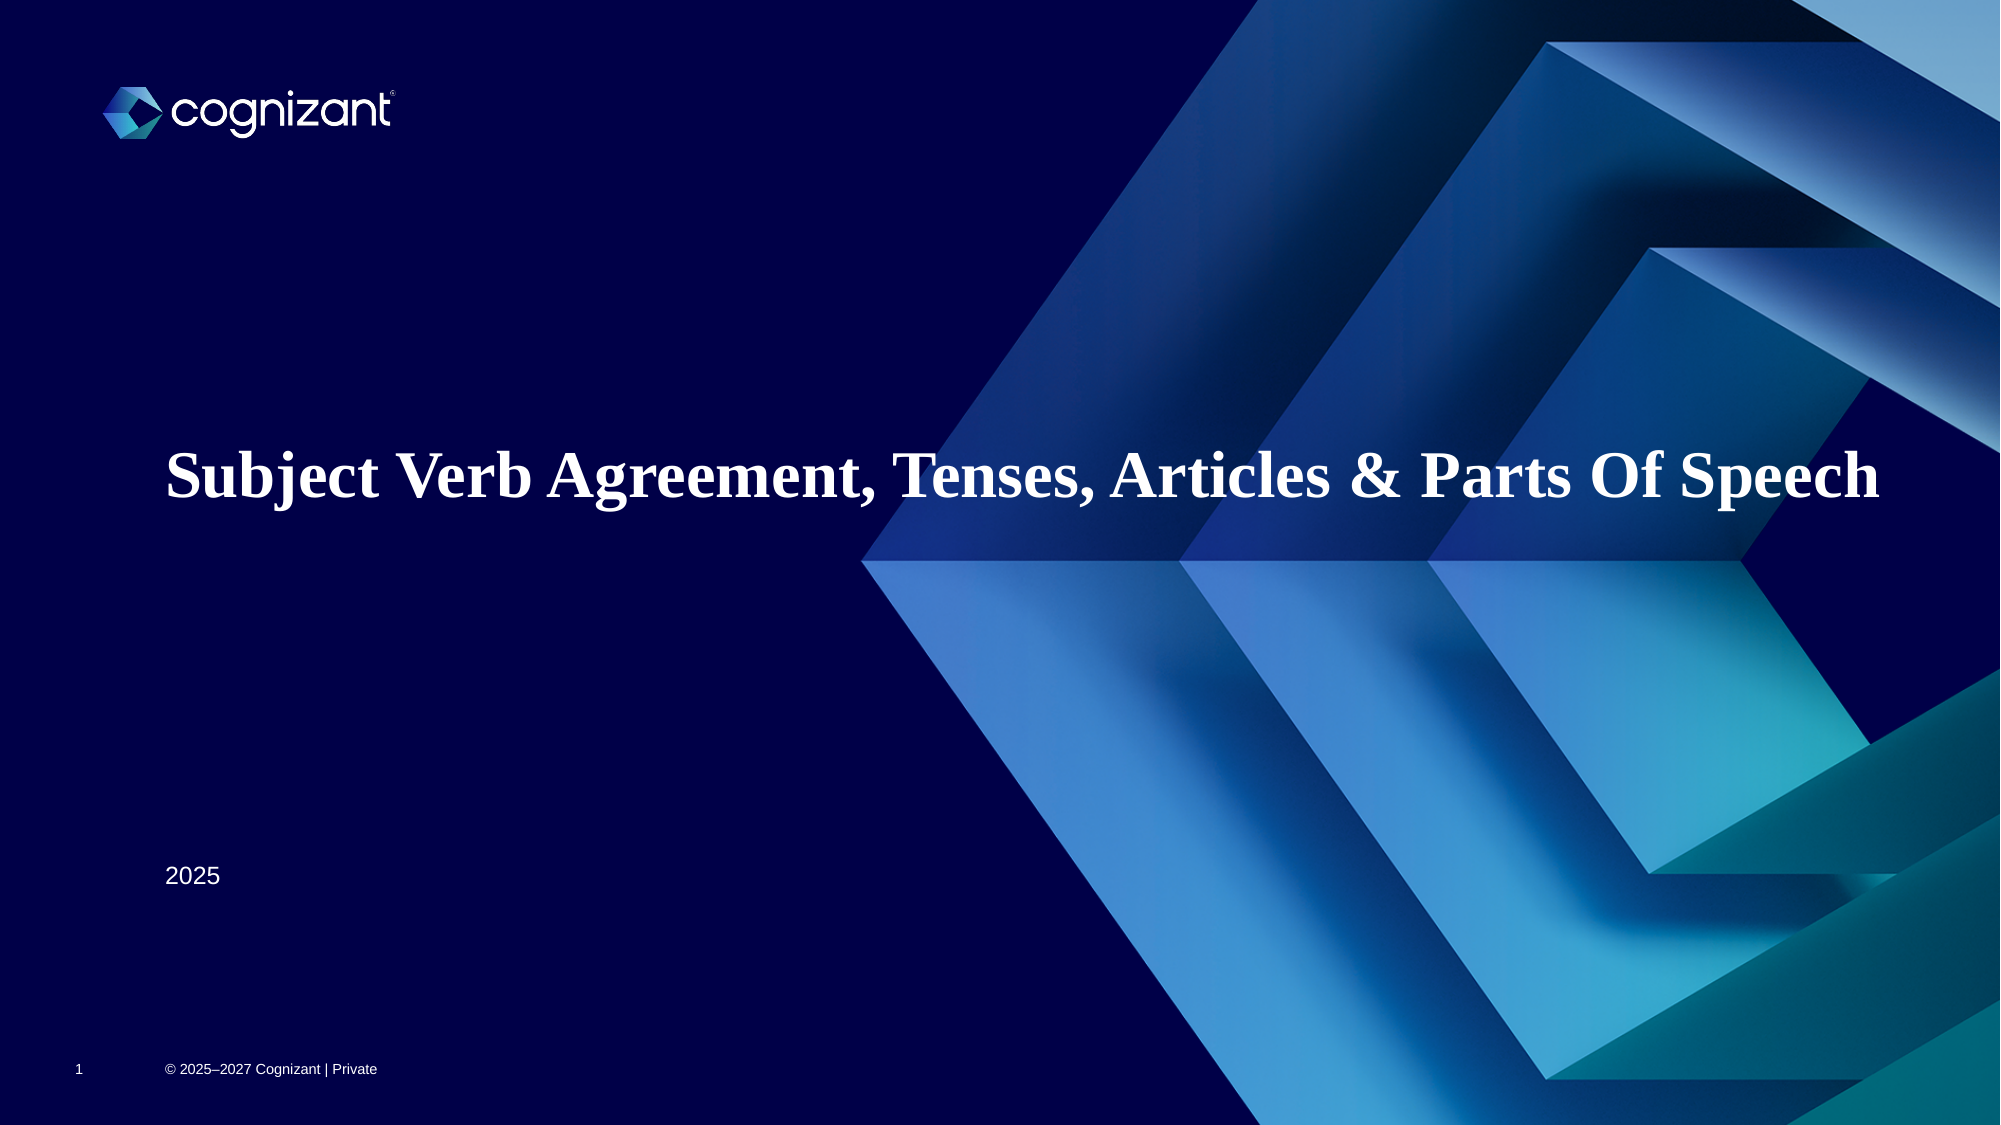

# Subject Verb Agreement, Tenses, Articles & Parts Of Speech
2025
1
© 2025–2027 Cognizant | Private